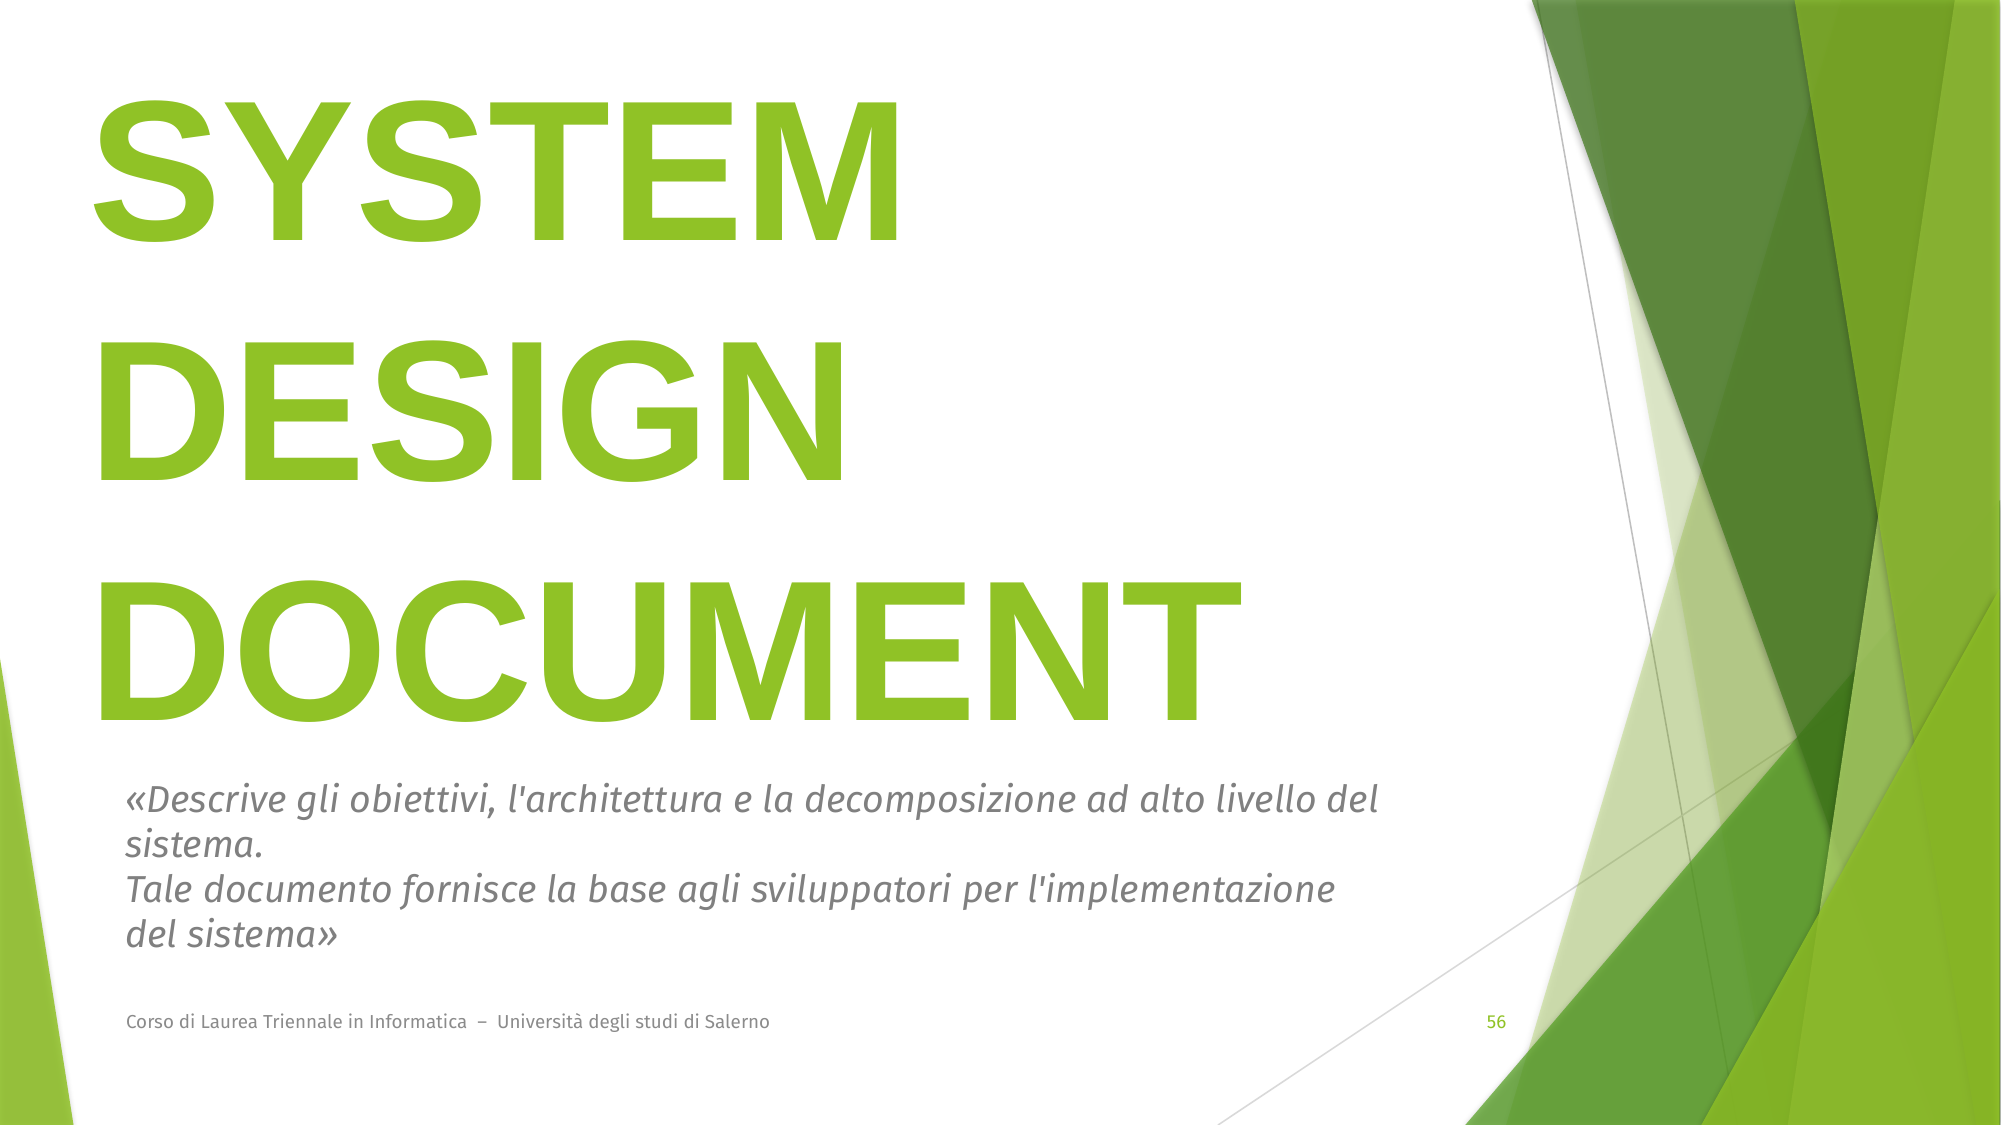

# SYSTEM DESIGN DOCUMENT
«Descrive gli obiettivi, l'architettura e la decomposizione ad alto livello del sistema.
Tale documento fornisce la base agli sviluppatori per l'implementazione del sistema»

Corso di Laurea Triennale in Informatica  –  Università degli studi di Salerno
56